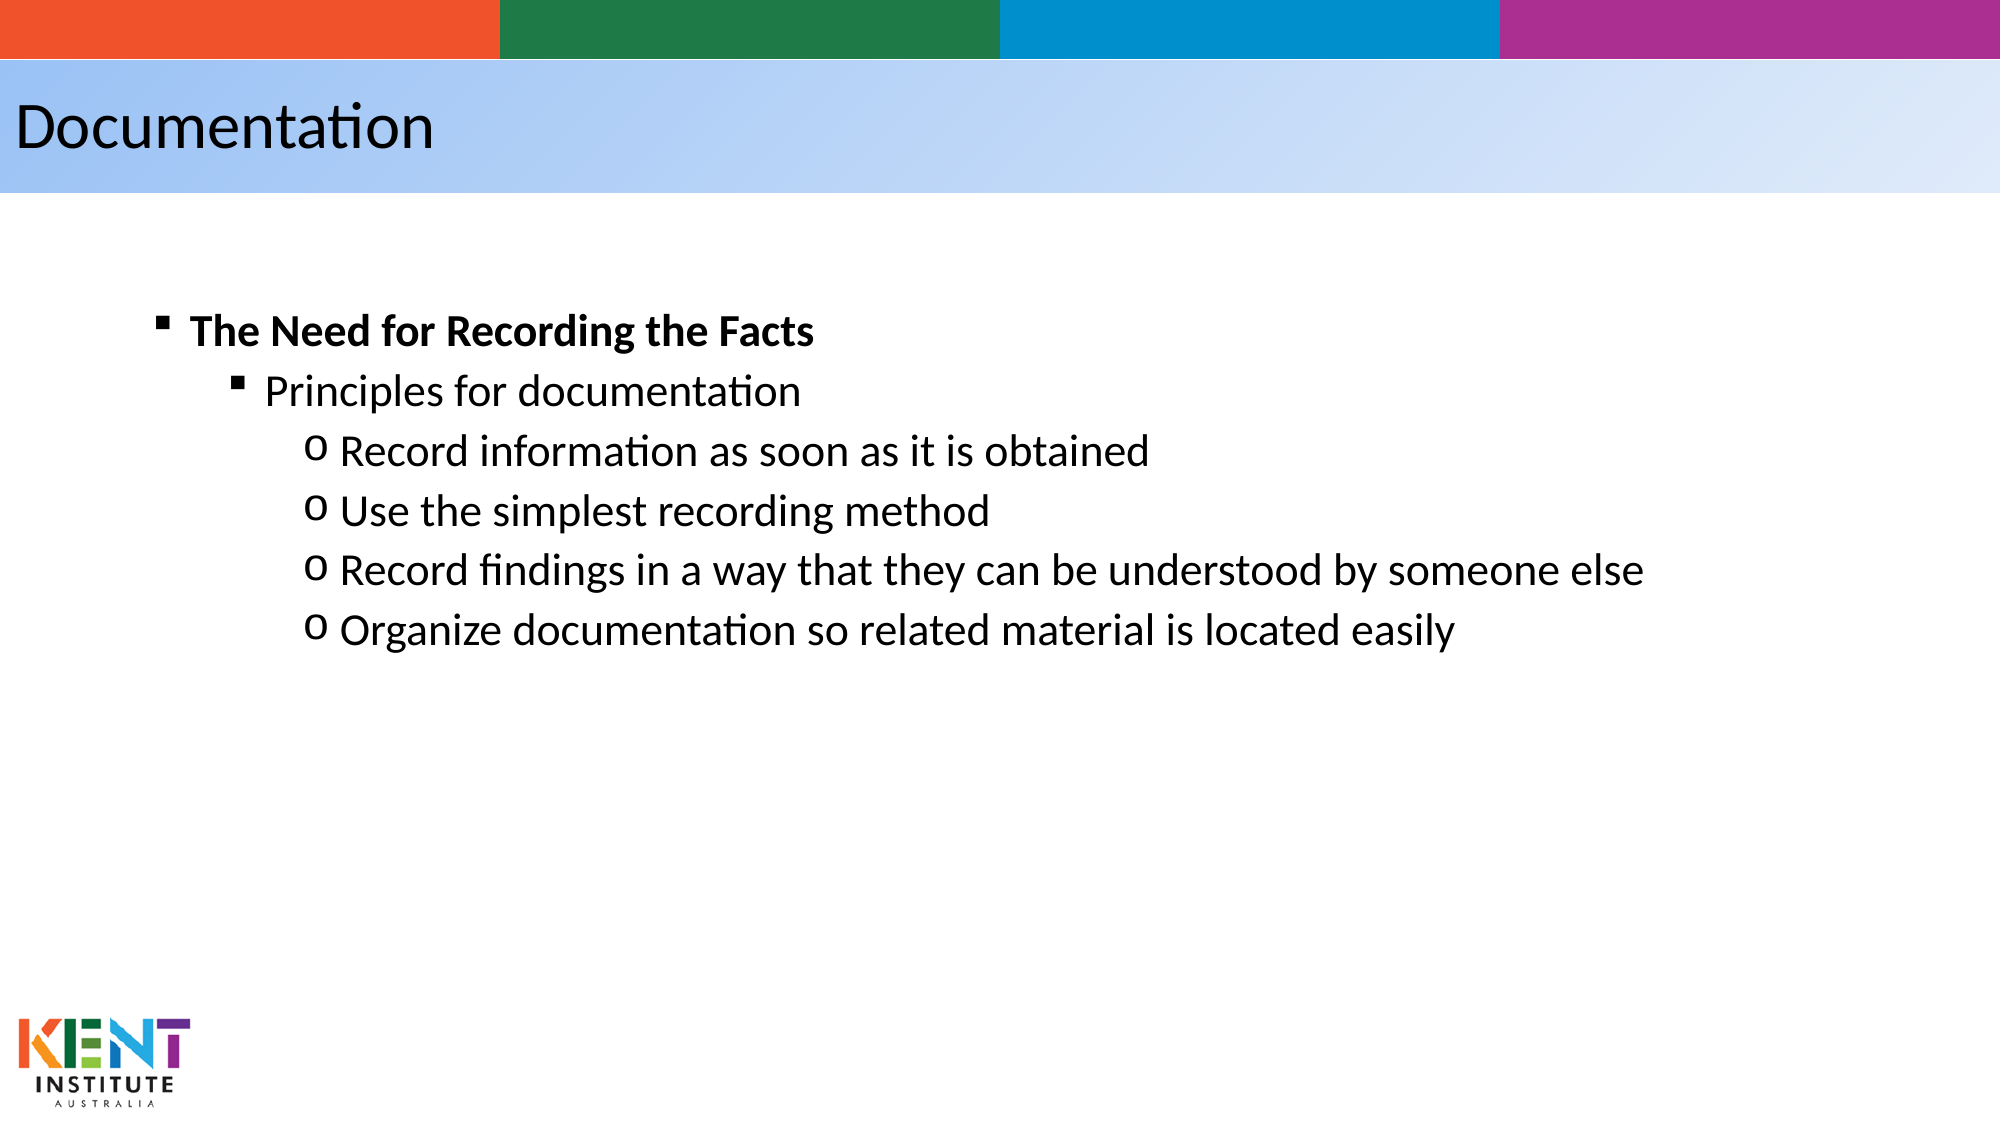

# Documentation
The Need for Recording the Facts
Principles for documentation
Record information as soon as it is obtained
Use the simplest recording method
Record findings in a way that they can be understood by someone else
Organize documentation so related material is located easily
51